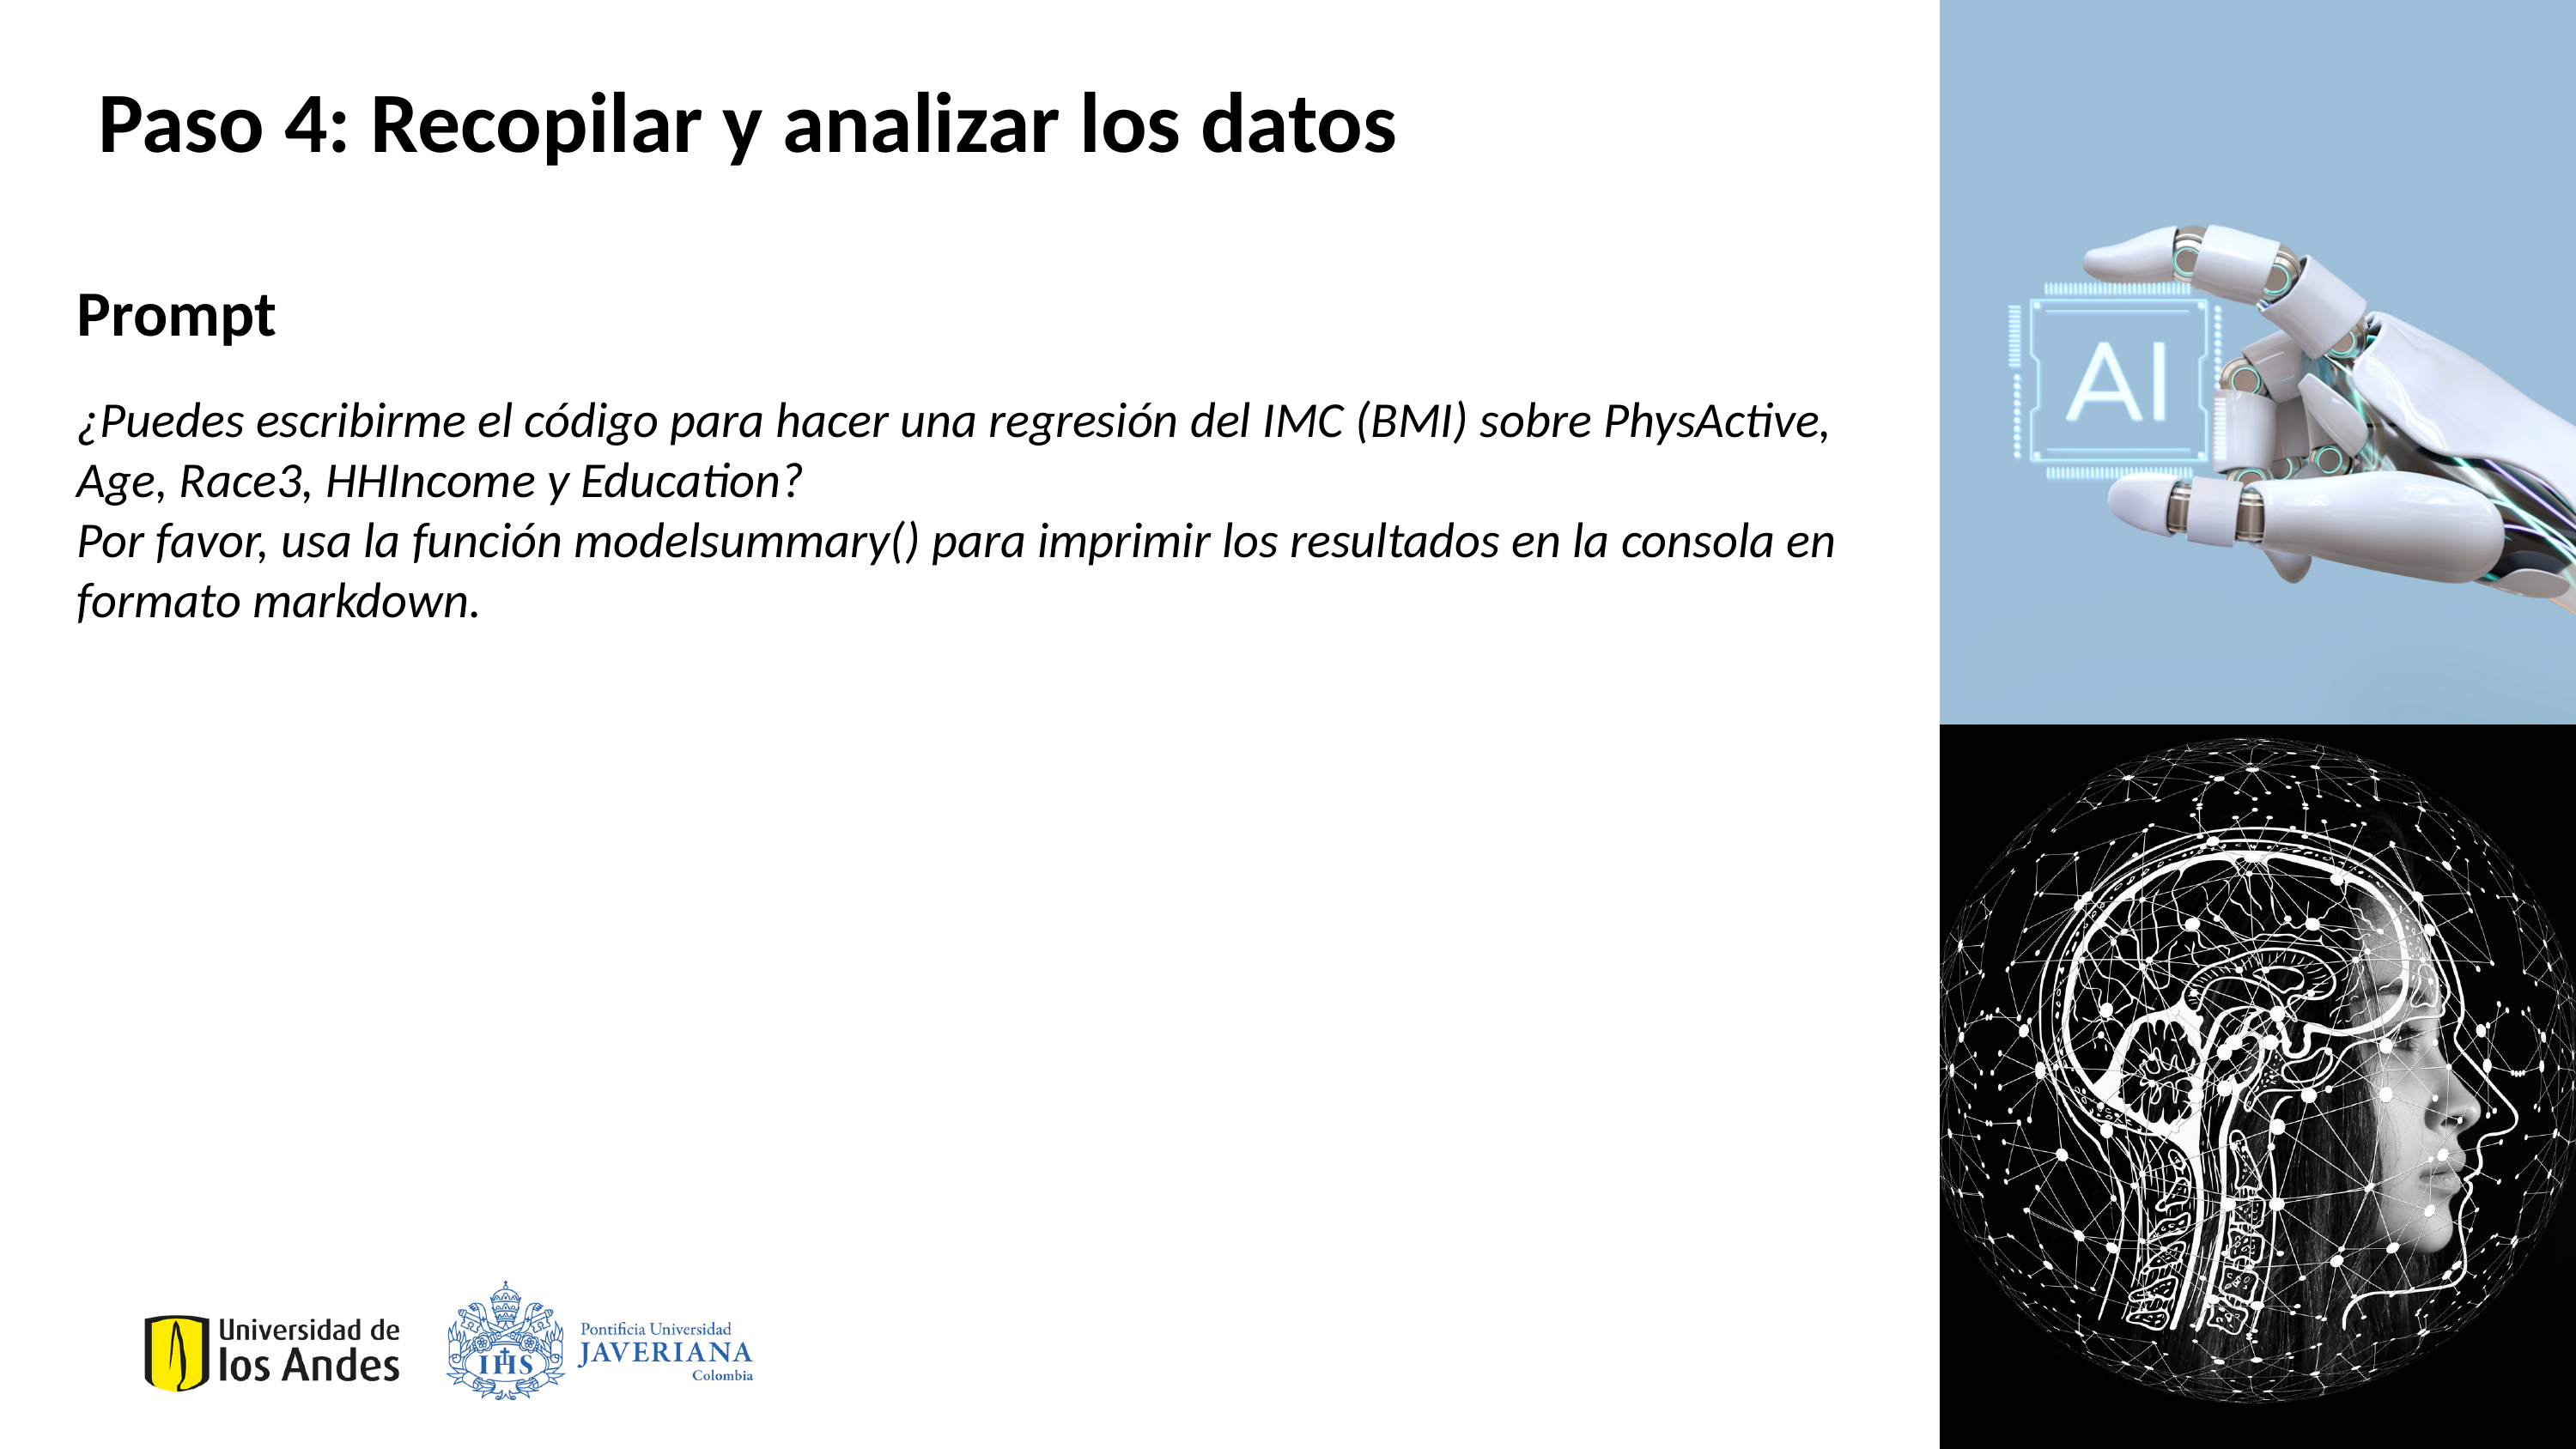

Paso 4: Recopilar y analizar los datos
Prompt

¿Puedes escribirme el código para hacer una regresión del IMC (BMI) sobre PhysActive, Age, Race3, HHIncome y Education?
Por favor, usa la función modelsummary() para imprimir los resultados en la consola en formato markdown.